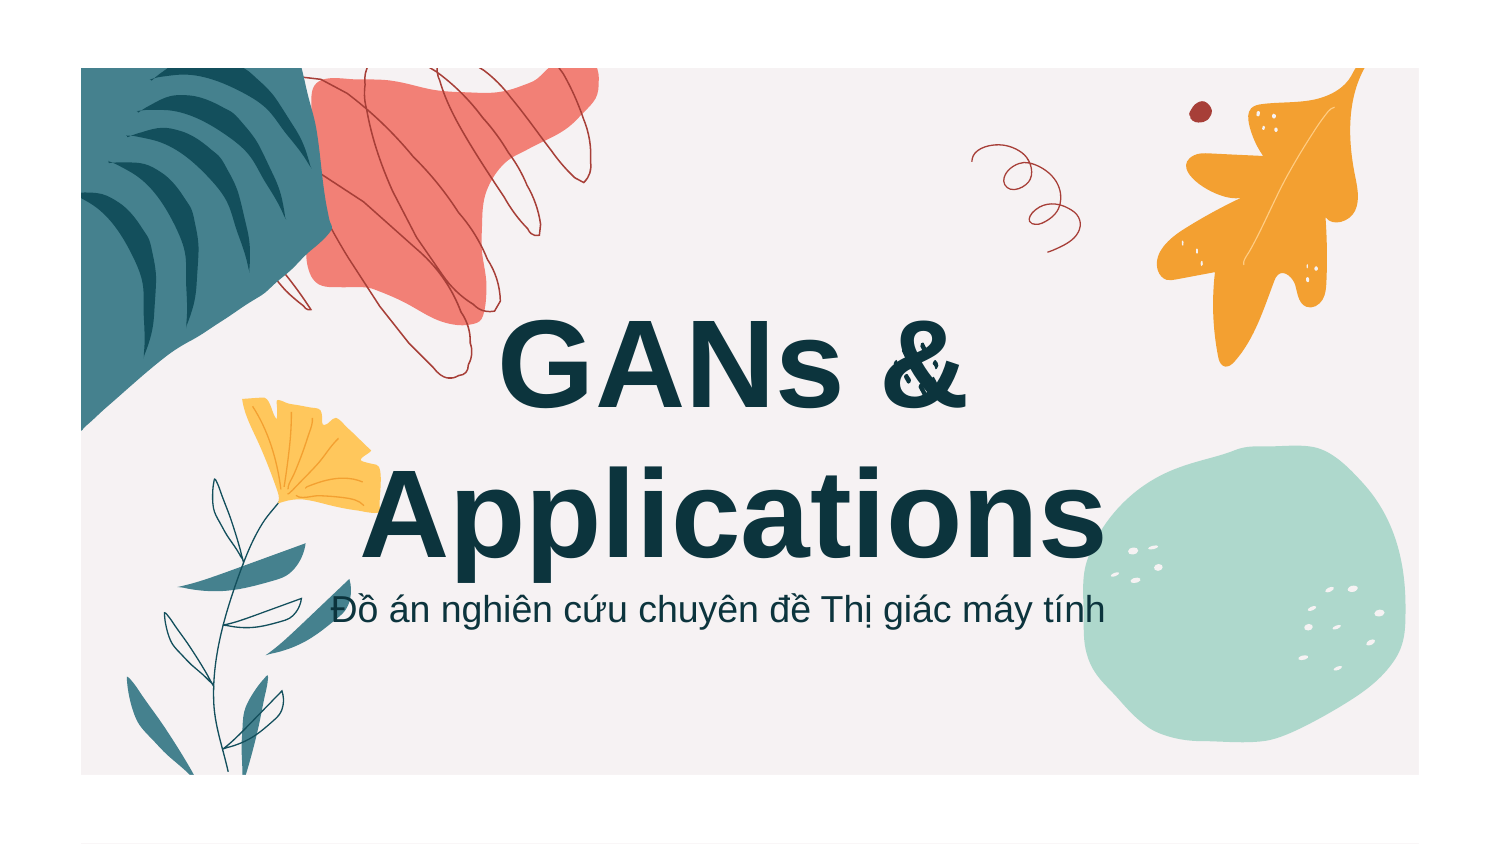

# GANs & Applications

Đồ án nghiên cứu chuyên đề Thị giác máy tính